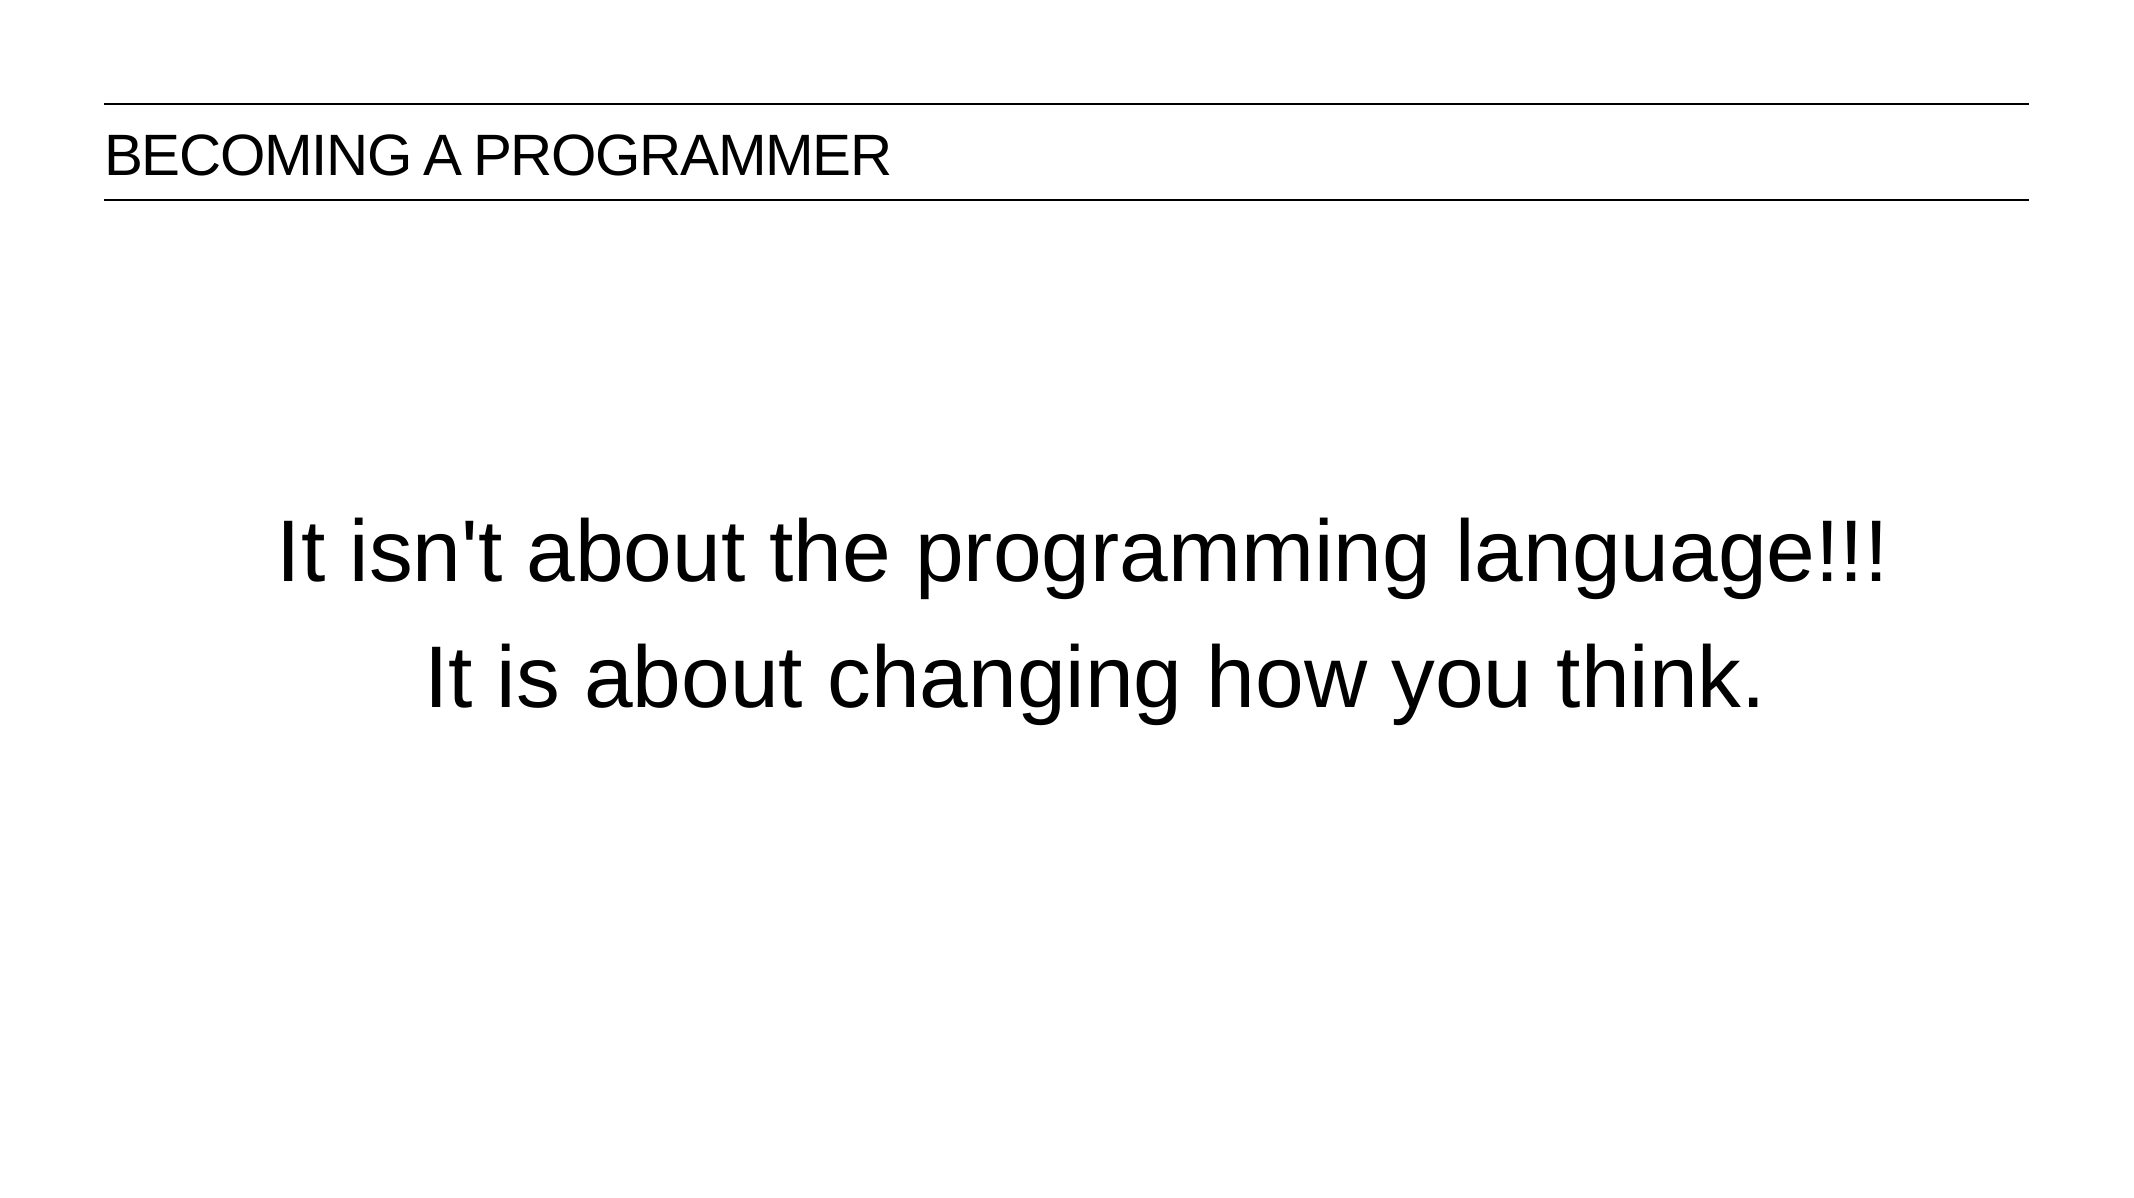

becoming a programmer

It isn't about the programming language!!!
It is about changing how you think.